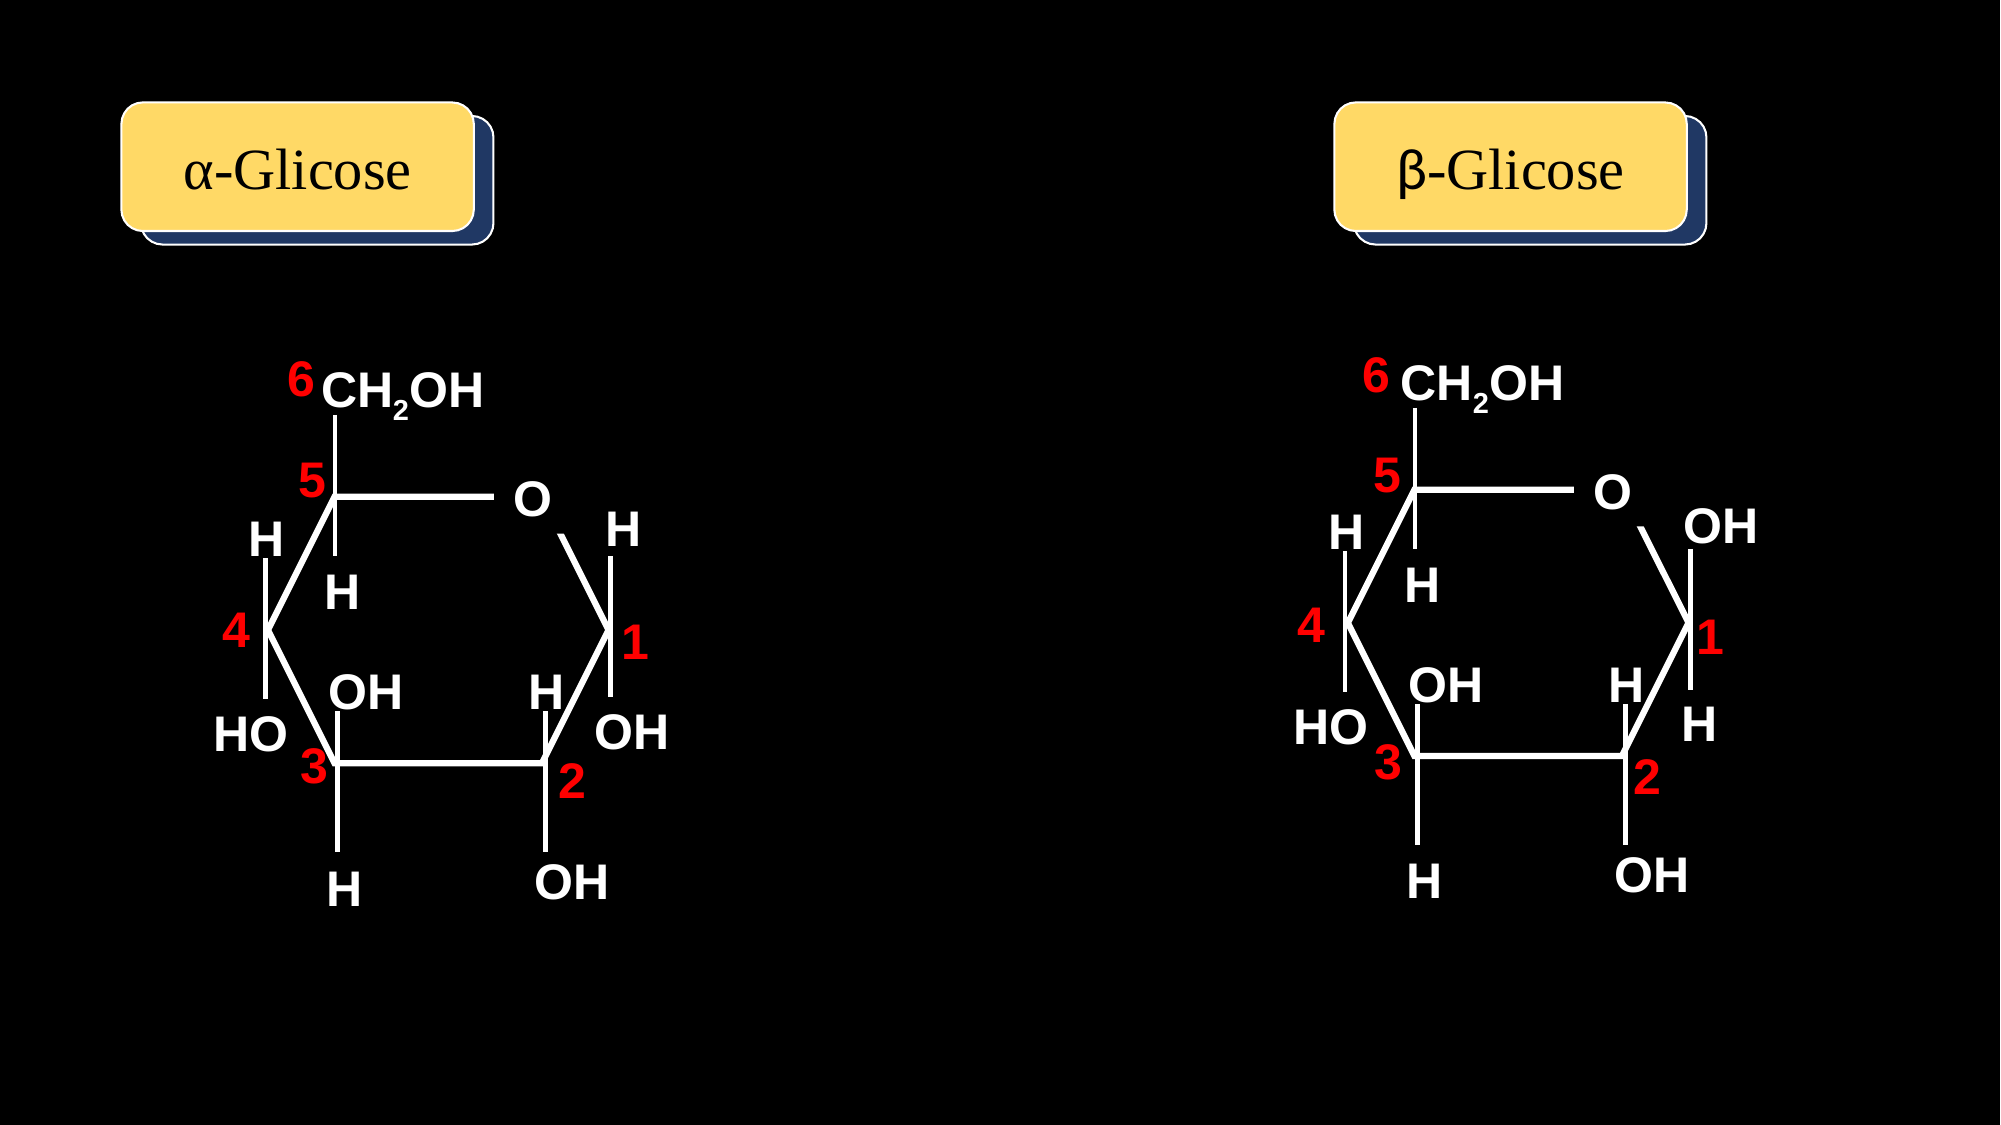

α-Glicose
β-Glicose

6
6
CH2OH
CH2OH
5
5
O
O
OH
H

H

H
H
H
4
4
1
1
H
OH
H
OH
H
HO
OH
HO
3
3
2
2
OH
H
OH
H